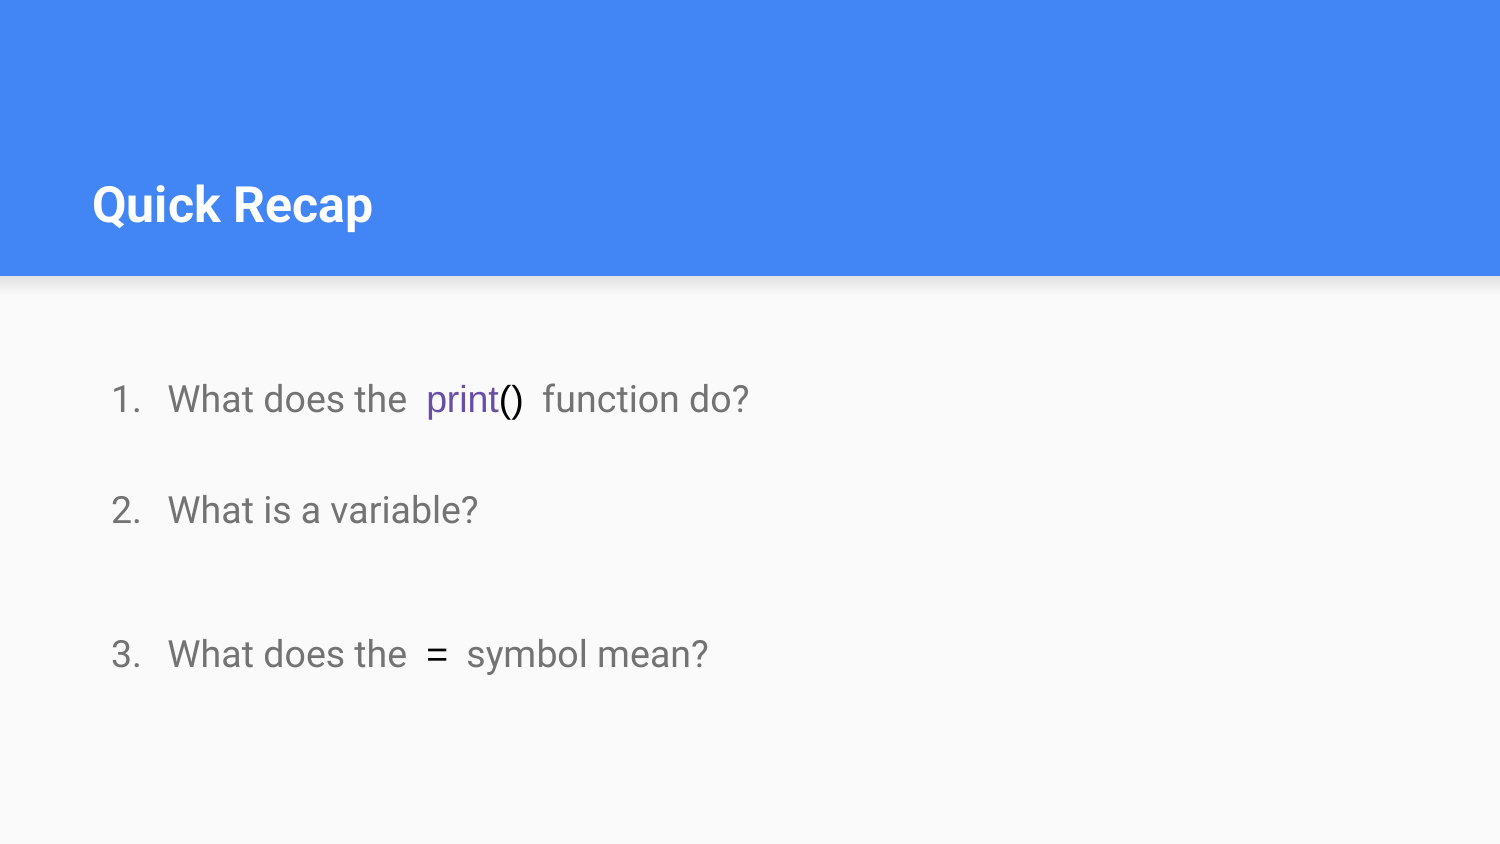

# Quick Recap
What does the  print()  function do?
What is a variable?
What does the  =  symbol mean?